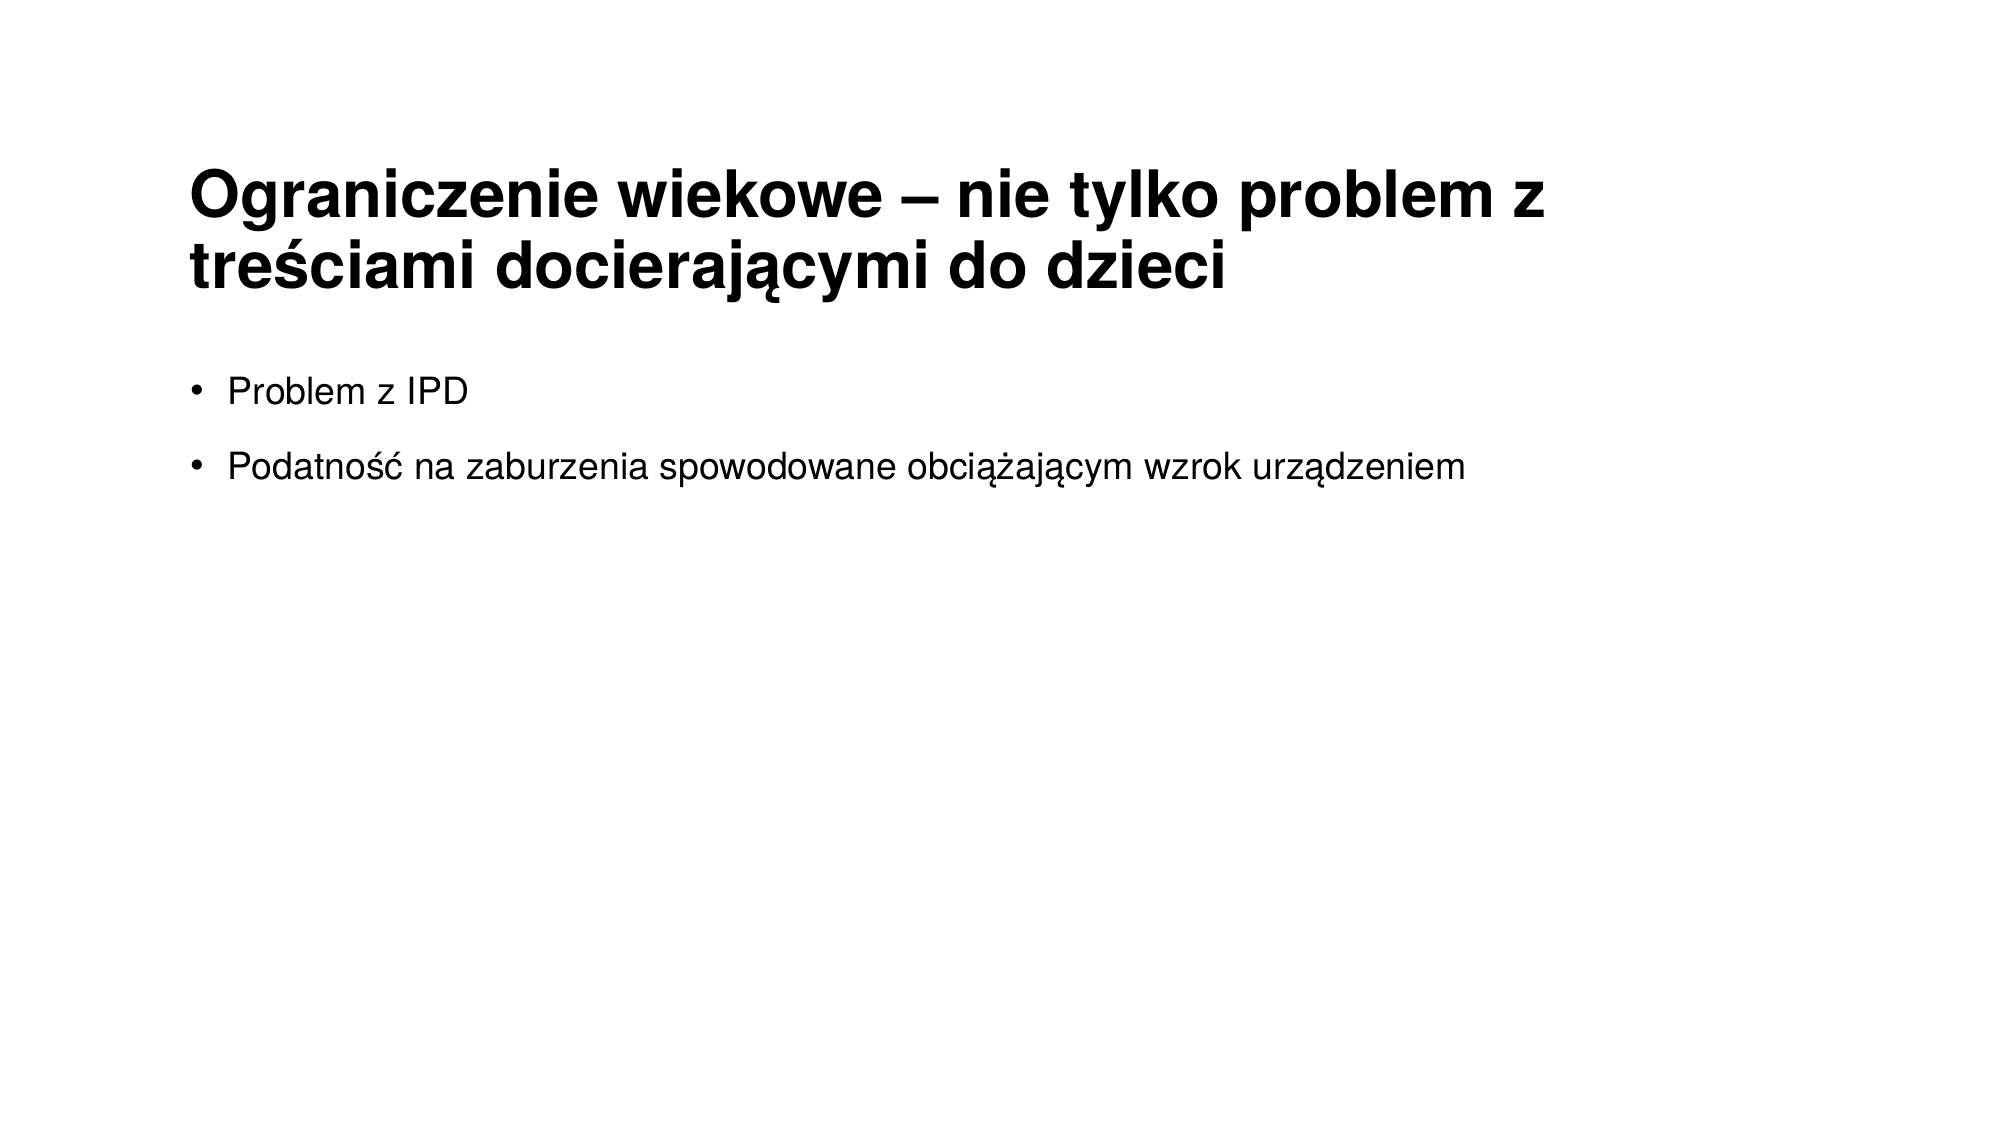

# Ograniczenie wiekowe – nie tylko problem z treściami docierającymi do dzieci
Problem z IPD
Podatność na zaburzenia spowodowane obciążającym wzrok urządzeniem